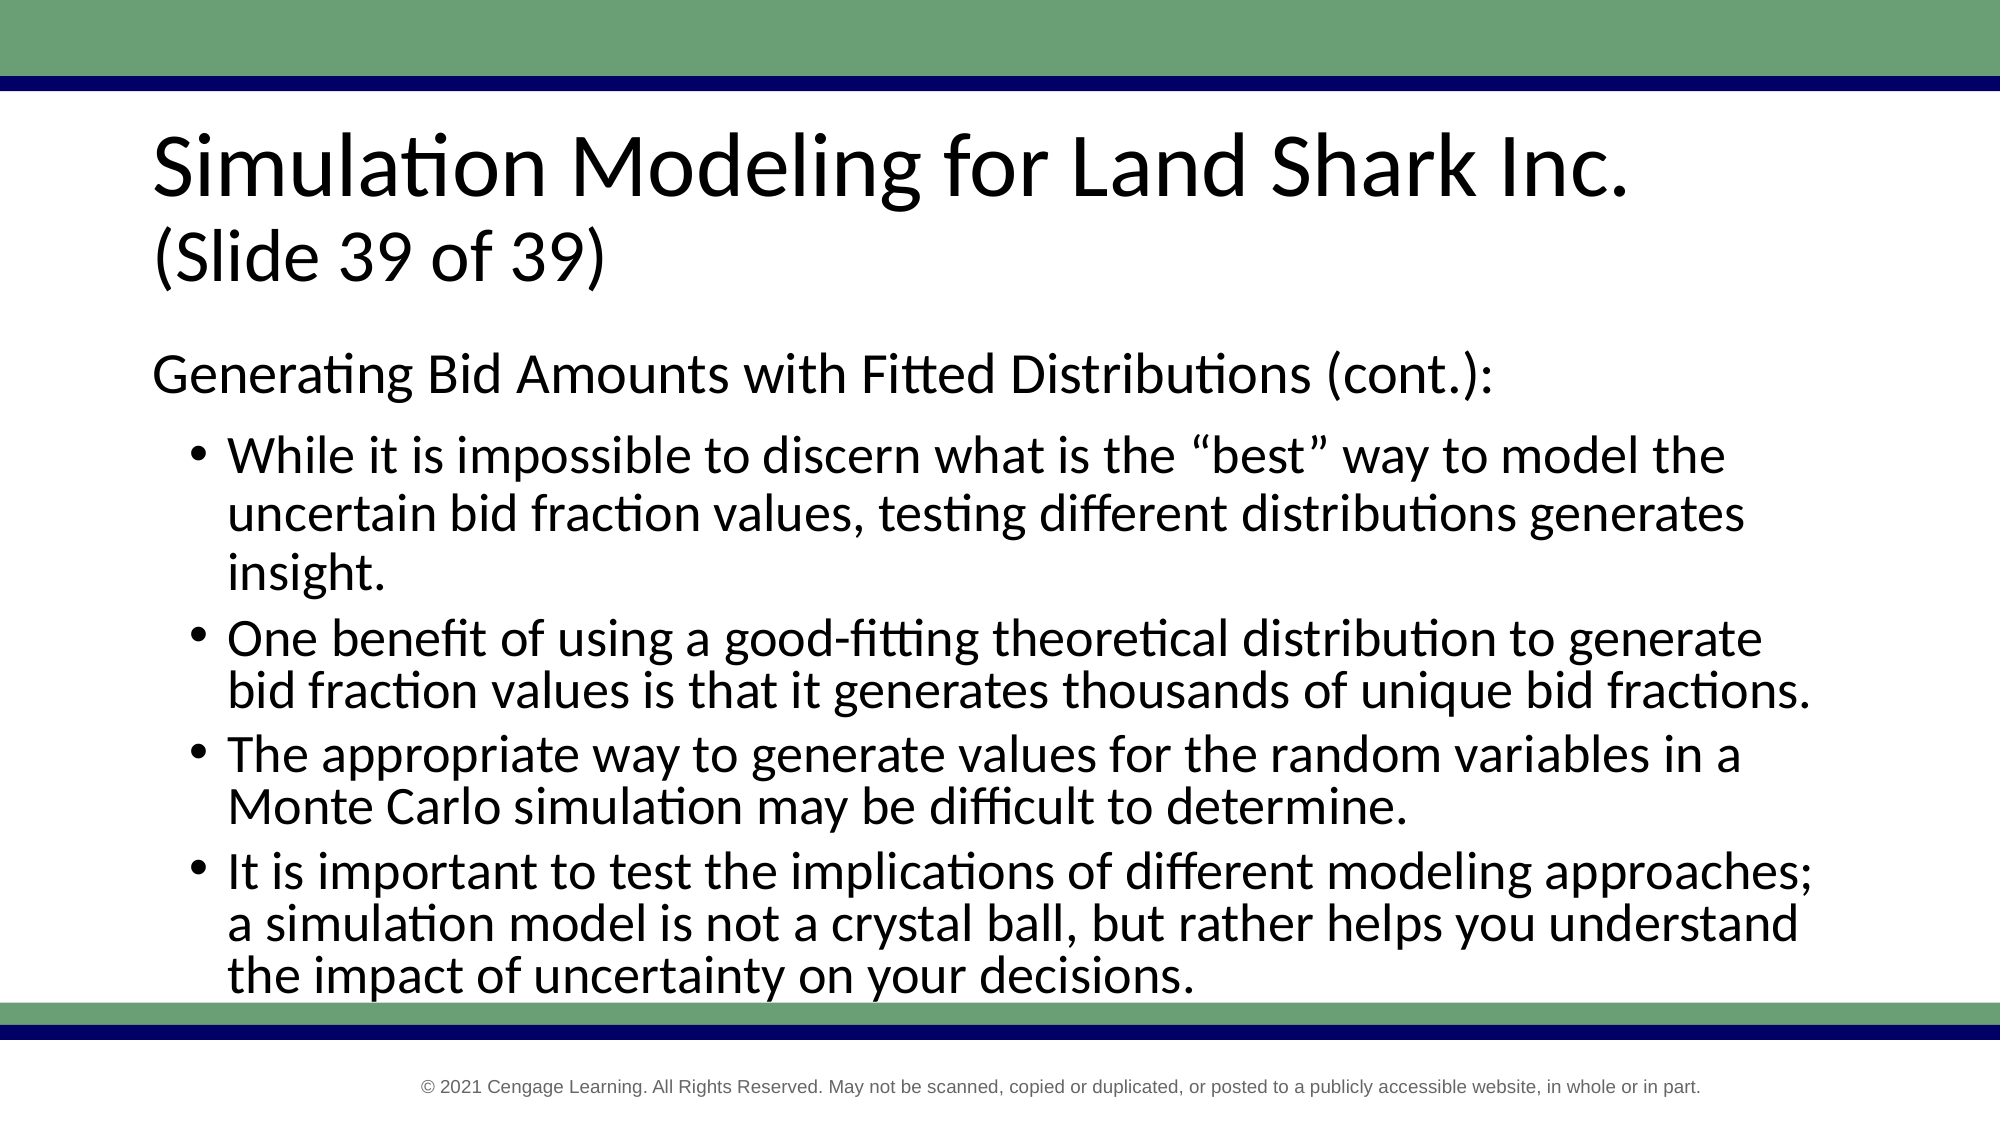

# Simulation Modeling for Land Shark Inc. (Slide 39 of 39)
Generating Bid Amounts with Fitted Distributions (cont.):
While it is impossible to discern what is the “best” way to model the uncertain bid fraction values, testing different distributions generates insight.
One benefit of using a good-fitting theoretical distribution to generate bid fraction values is that it generates thousands of unique bid fractions.
The appropriate way to generate values for the random variables in a Monte Carlo simulation may be difficult to determine.
It is important to test the implications of different modeling approaches; a simulation model is not a crystal ball, but rather helps you understand the impact of uncertainty on your decisions.